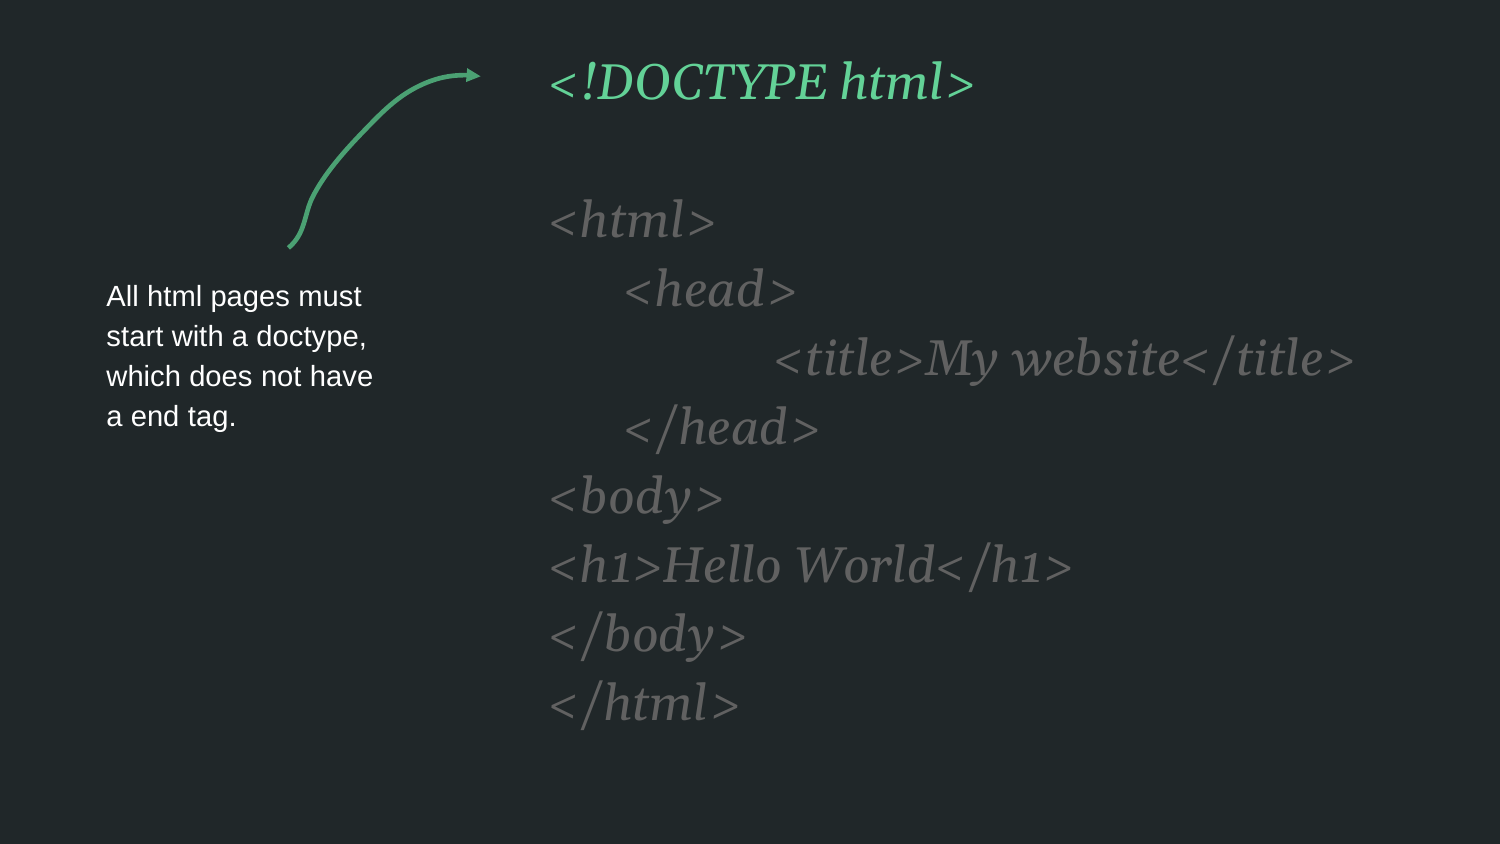

# <!DOCTYPE html>

<html>
<head>
  	<title>My website</title>
</head>
<body>
<h1>Hello World</h1>
</body>
</html>

All html pages must start with a doctype, which does not have a end tag.